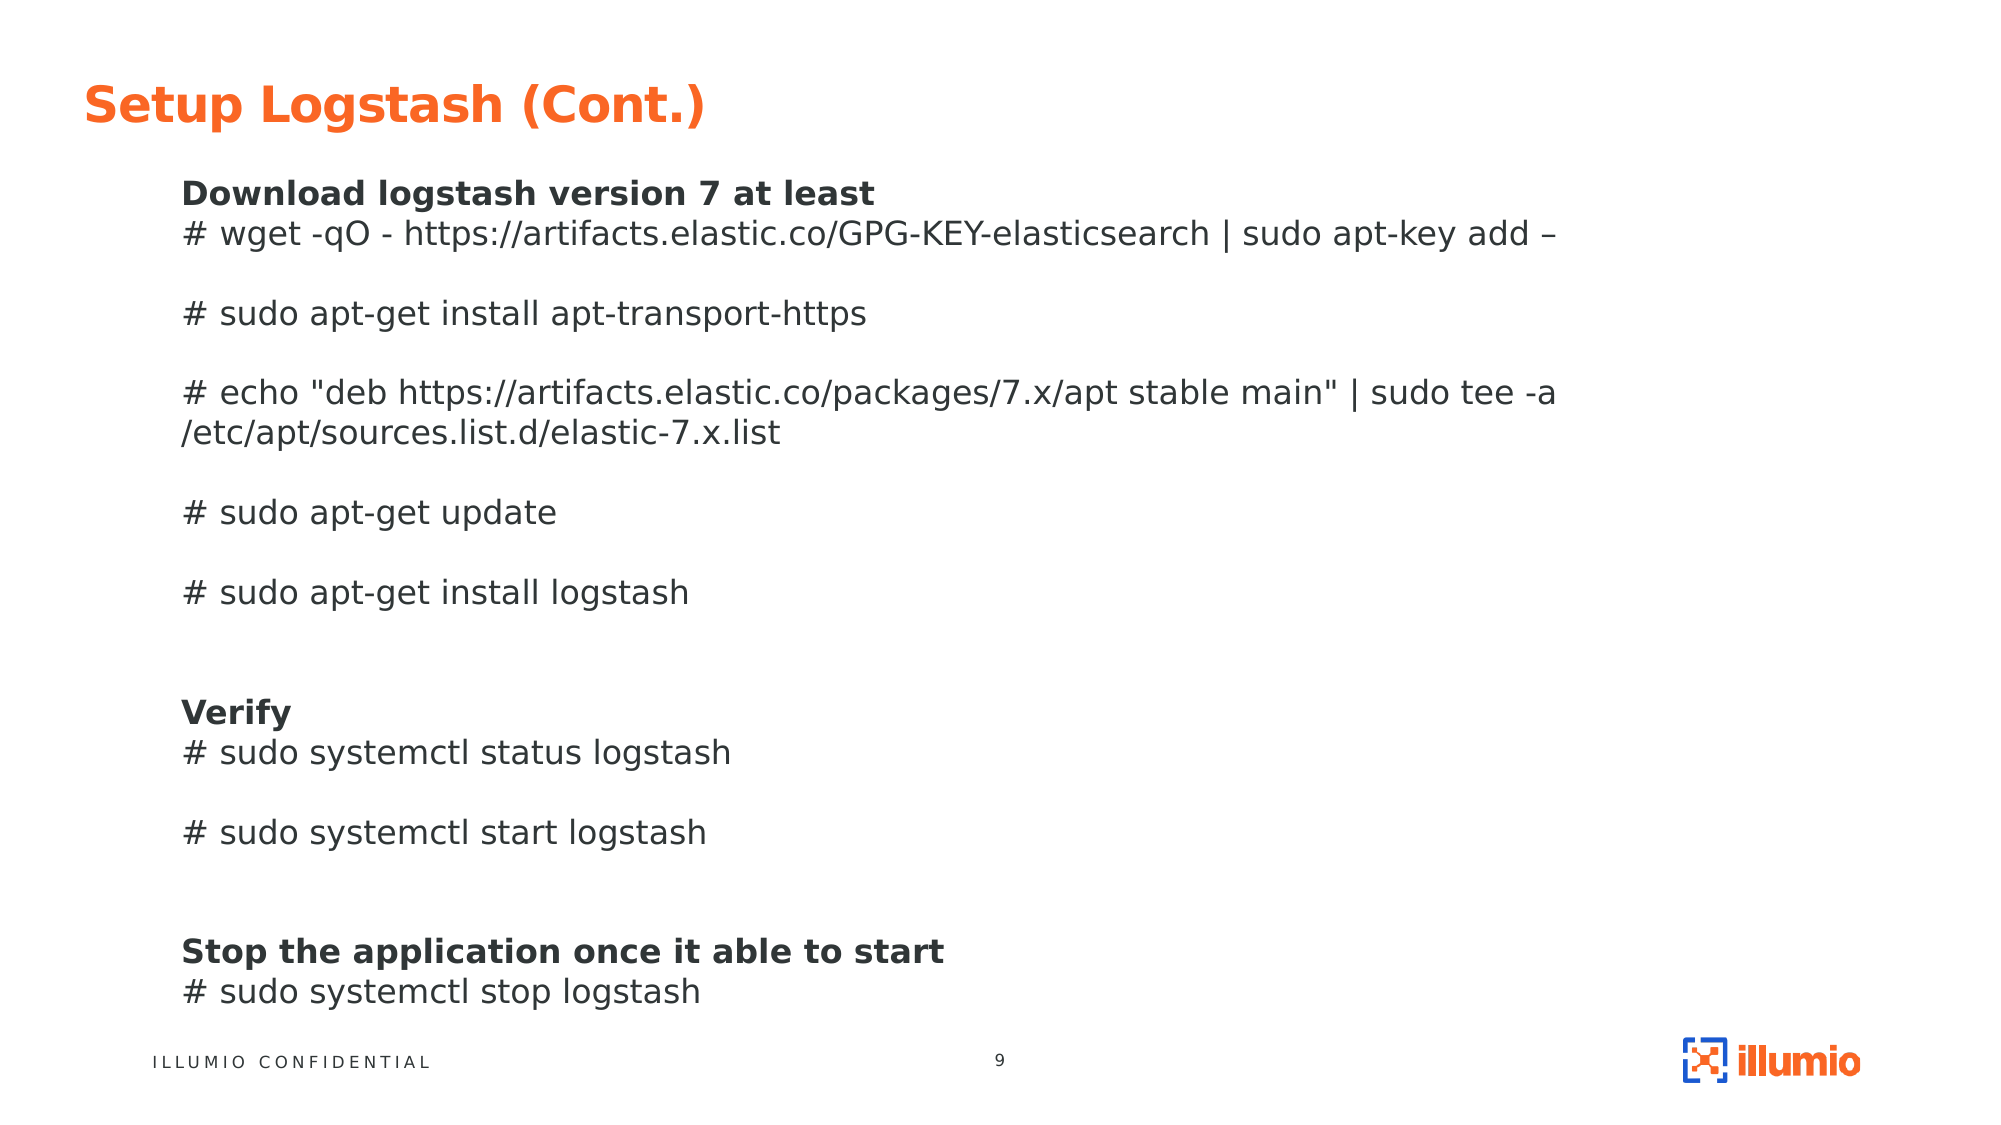

# Setup Logstash (Cont.)
Download logstash version 7 at least
# wget -qO - https://artifacts.elastic.co/GPG-KEY-elasticsearch | sudo apt-key add –

# sudo apt-get install apt-transport-https

# echo "deb https://artifacts.elastic.co/packages/7.x/apt stable main" | sudo tee -a /etc/apt/sources.list.d/elastic-7.x.list

# sudo apt-get update

# sudo apt-get install logstash

Verify
# sudo systemctl status logstash

# sudo systemctl start logstash

Stop the application once it able to start
# sudo systemctl stop logstash